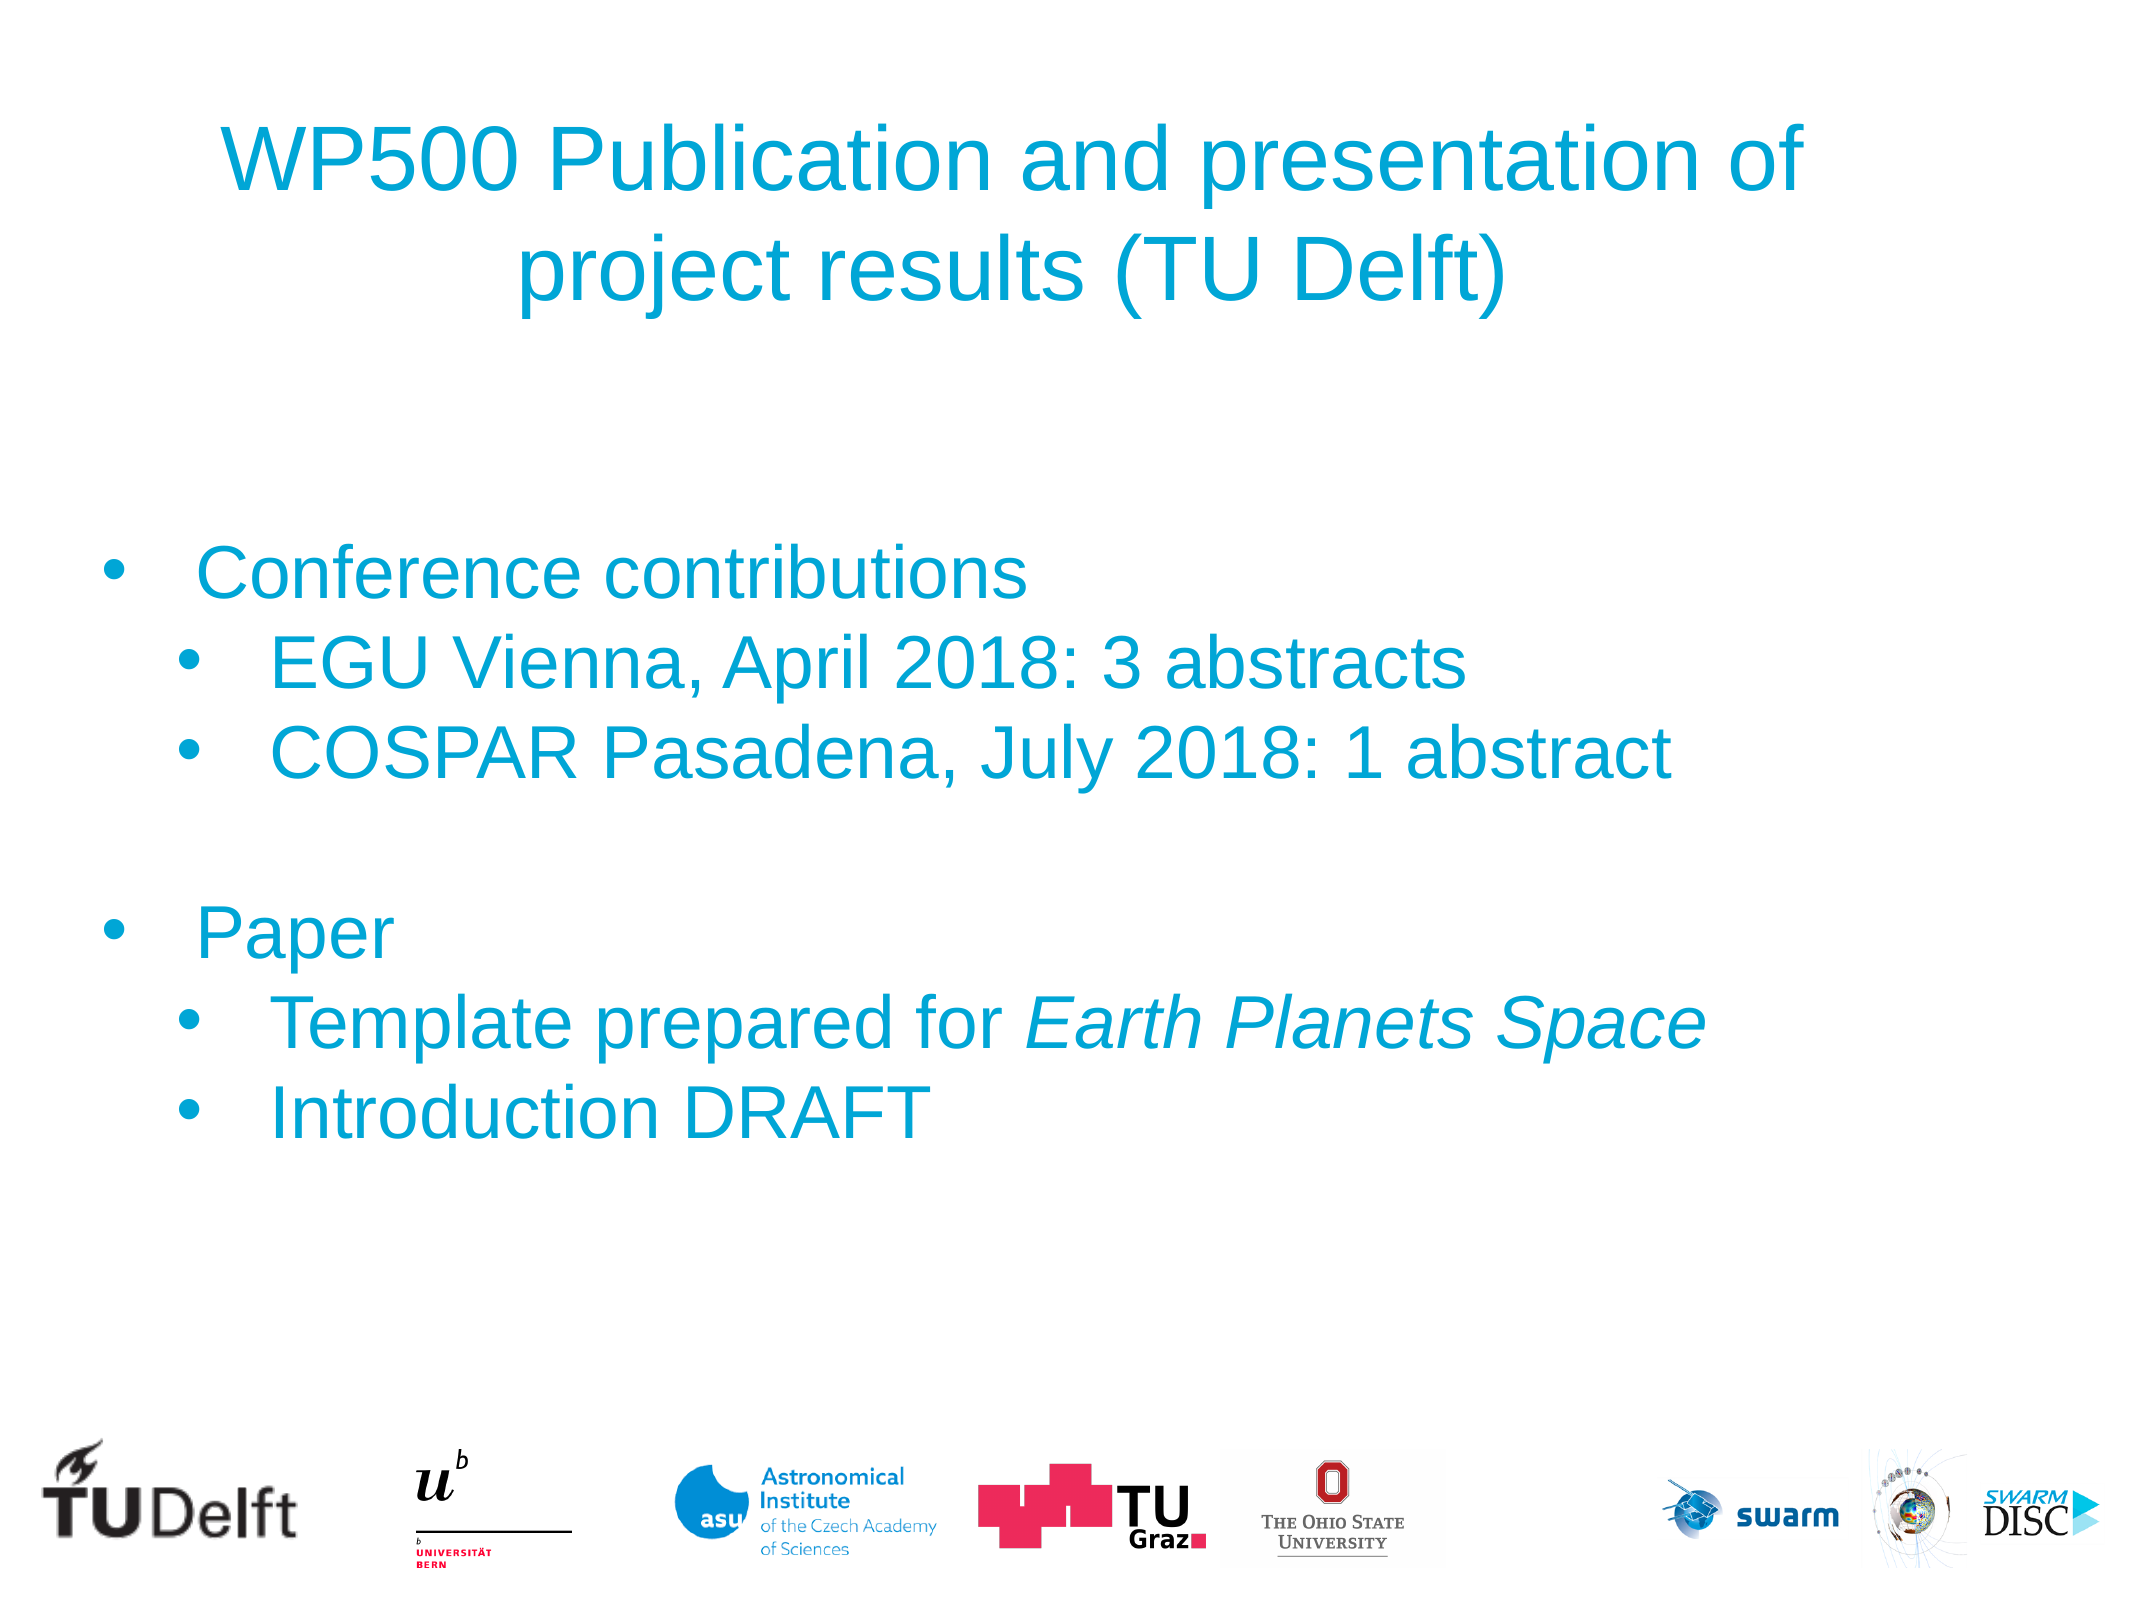

WP500 Publication and presentation of project results (TU Delft)

Conference contributions
EGU Vienna, April 2018: 3 abstracts
COSPAR Pasadena, July 2018: 1 abstract

Paper
Template prepared for Earth Planets Space
Introduction DRAFT